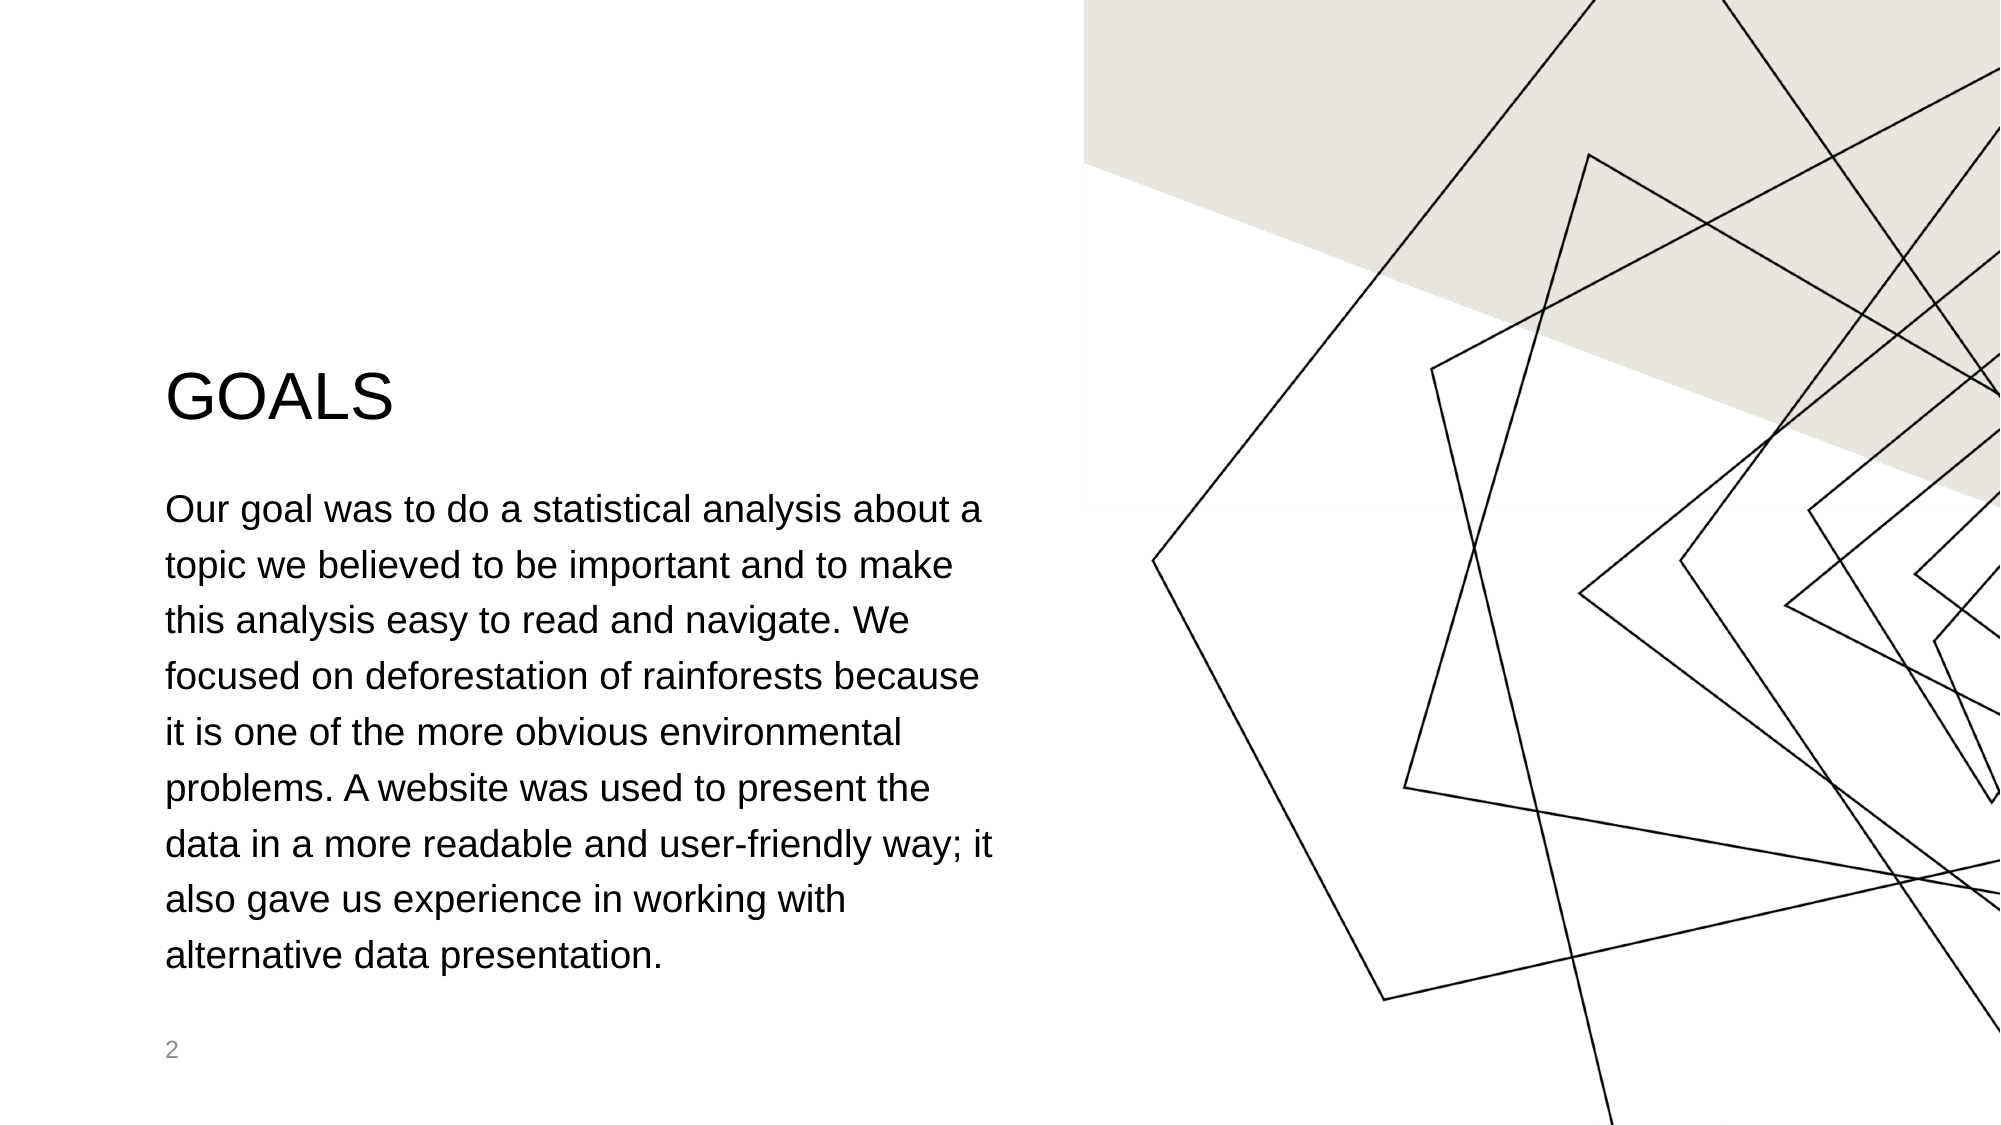

# Goals
Our goal was to do a statistical analysis about a topic we believed to be important and to make this analysis easy to read and navigate. We focused on deforestation of rainforests because it is one of the more obvious environmental problems. A website was used to present the data in a more readable and user-friendly way; it also gave us experience in working with alternative data presentation.

2